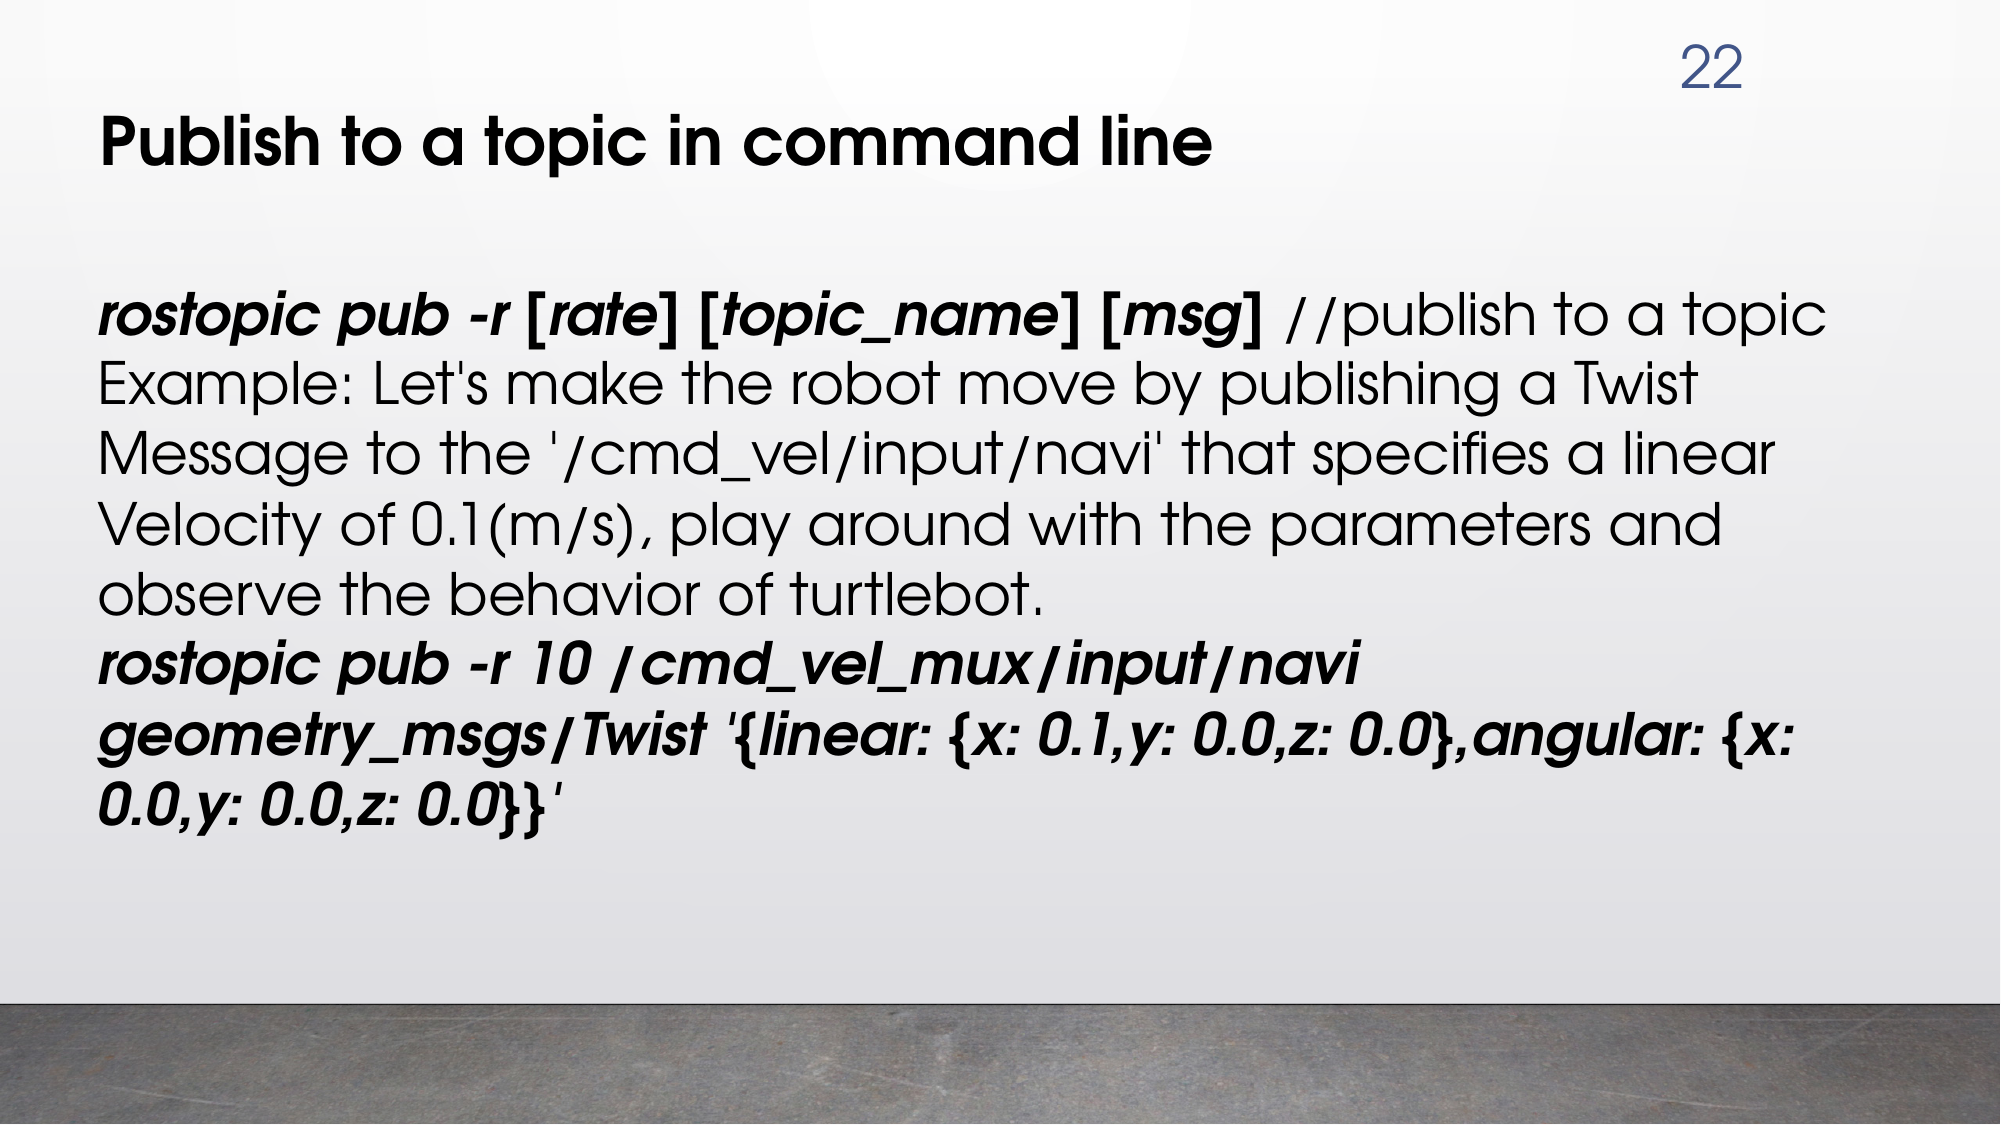

22
Publish to a topic in command line
rostopic pub -r [rate] [topic_name] [msg] //publish to a topic
Example: Let's make the robot move by publishing a Twist
Message to the '/cmd_vel/input/navi' that specifies a linear
Velocity of 0.1(m/s), play around with the parameters and observe the behavior of turtlebot.
rostopic pub -r 10 /cmd_vel_mux/input/navi  geometry_msgs/Twist '{linear: {x: 0.1,y: 0.0,z: 0.0},angular: {x: 0.0,y: 0.0,z: 0.0}}'